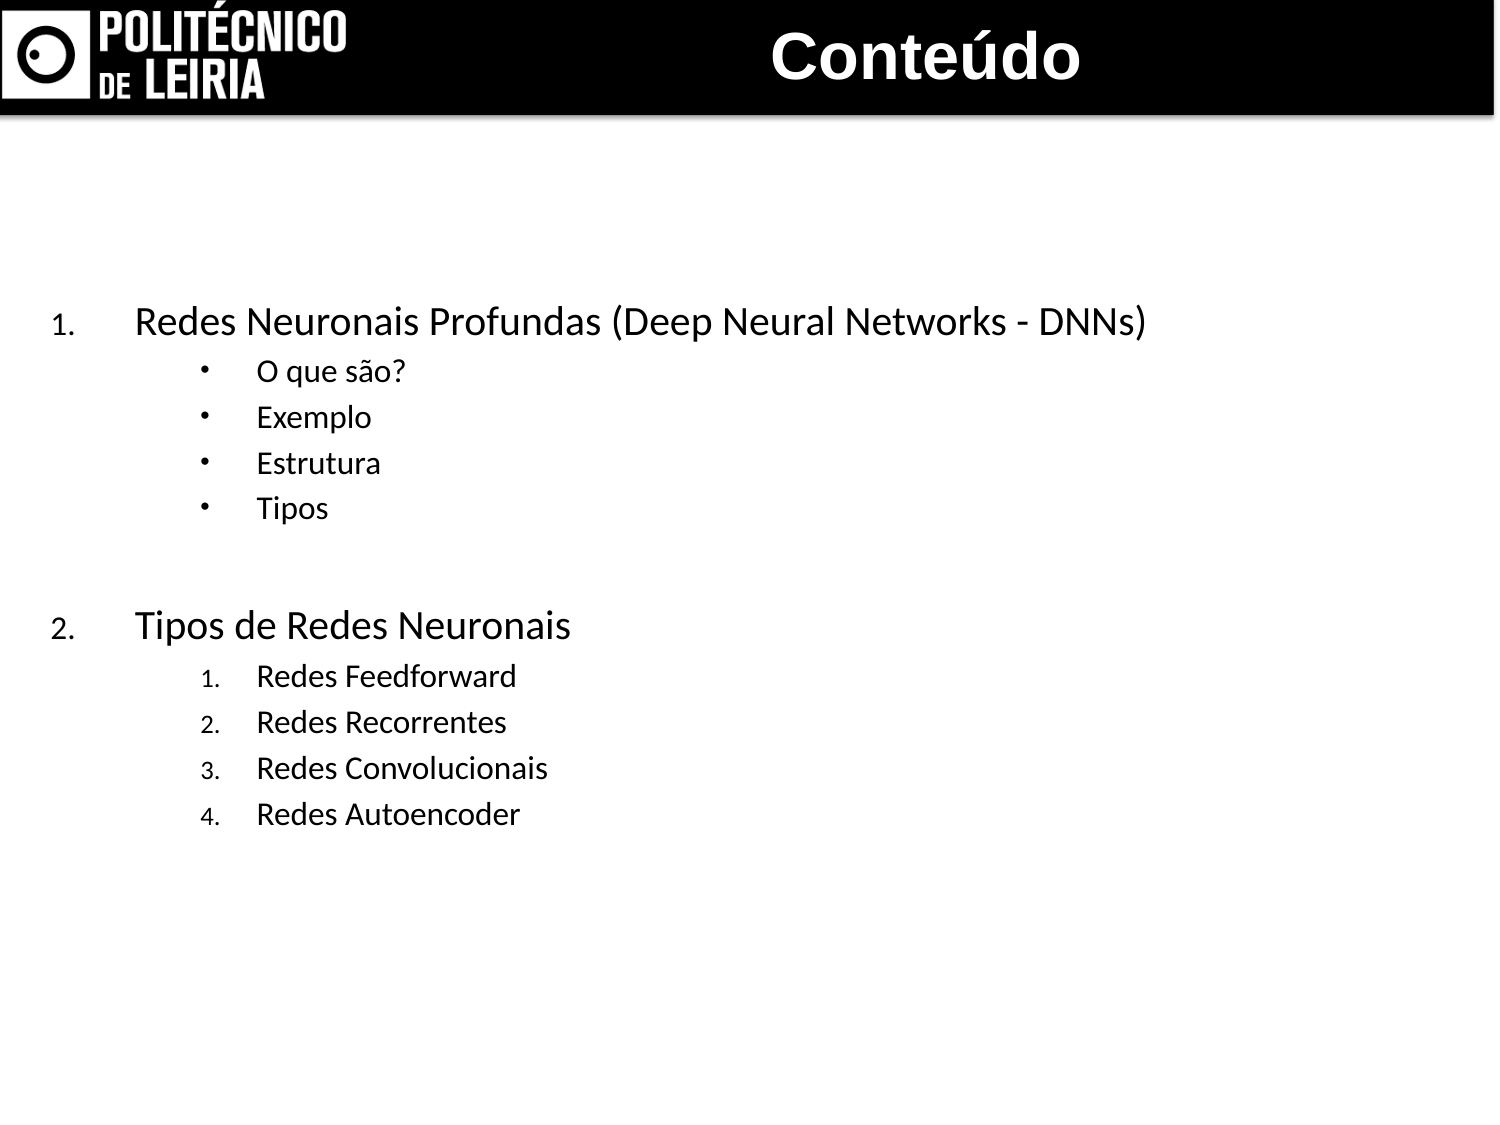

Conteúdo
Redes Neuronais Profundas (Deep Neural Networks - DNNs)
O que são?
Exemplo
Estrutura
Tipos

Tipos de Redes Neuronais
Redes Feedforward
Redes Recorrentes
Redes Convolucionais
Redes Autoencoder